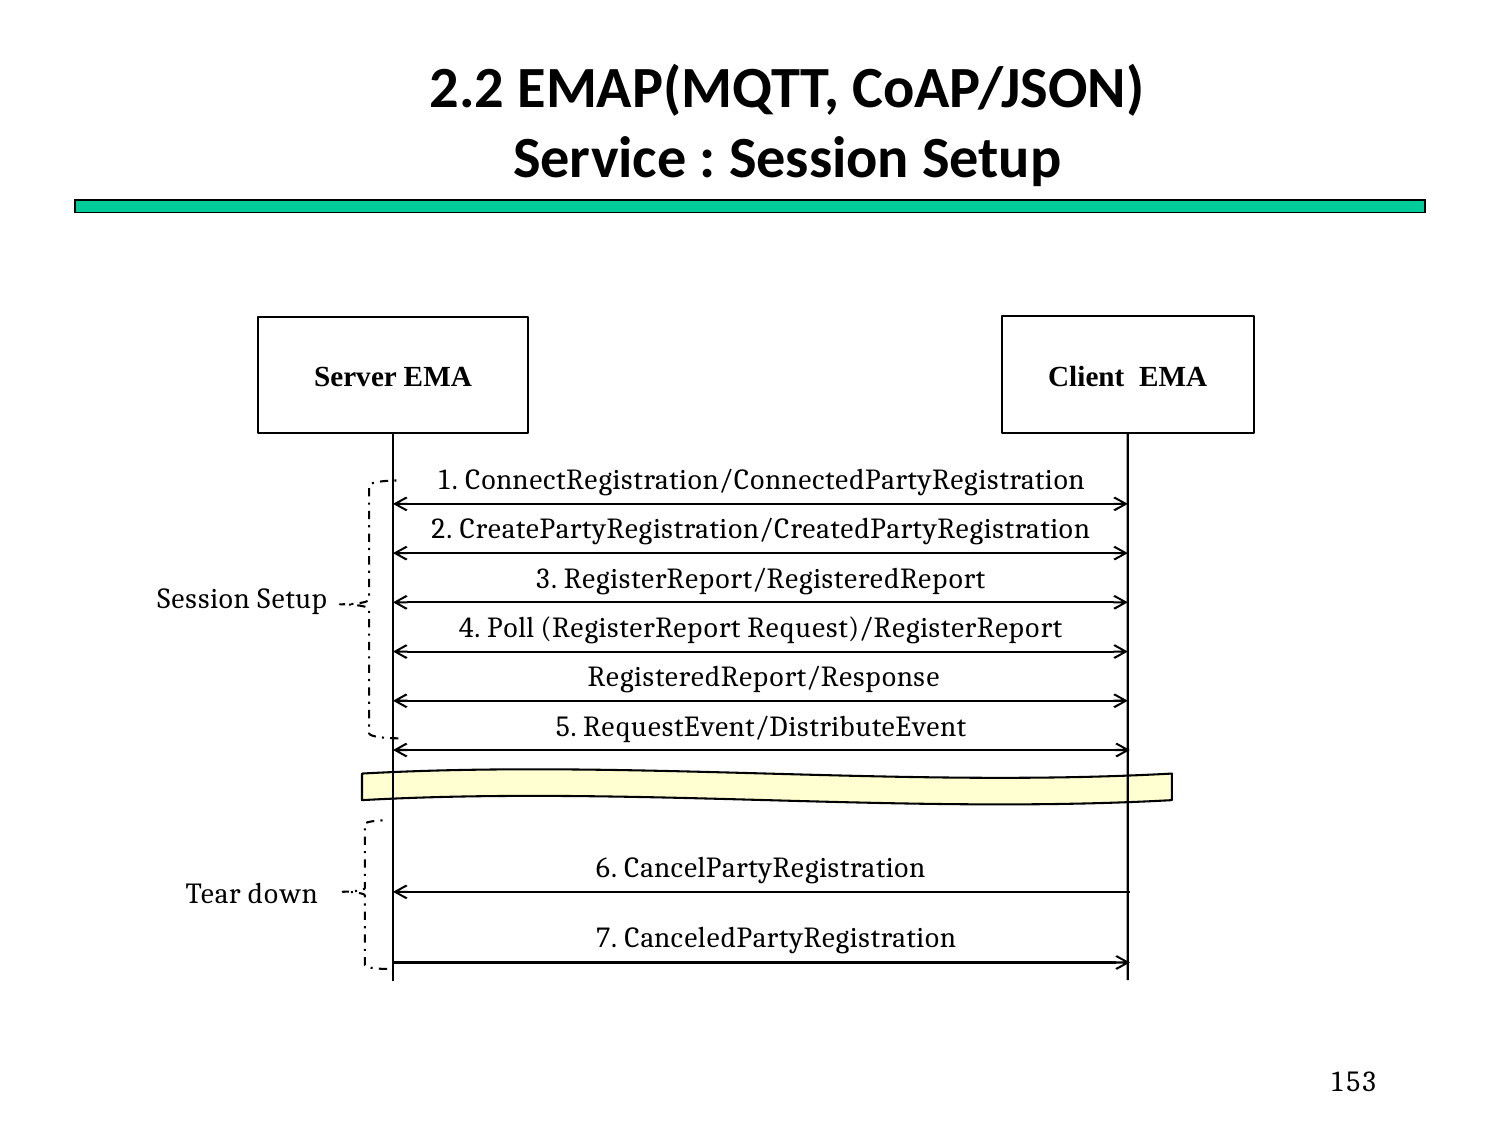

# 2.2 EMAP(MQTT, CoAP/JSON) Service : Session Setup
Client  EMA
Server EMA
1. ConnectRegistration/ConnectedPartyRegistration

2. CreatePartyRegistration/CreatedPartyRegistration
3. RegisterReport/RegisteredReport
Session Setup
4. Poll (RegisterReport Request)/RegisterReport
 RegisteredReport/Response
5. RequestEvent/DistributeEvent

6. CancelPartyRegistration
7. CanceledPartyRegistration
Tear down
153